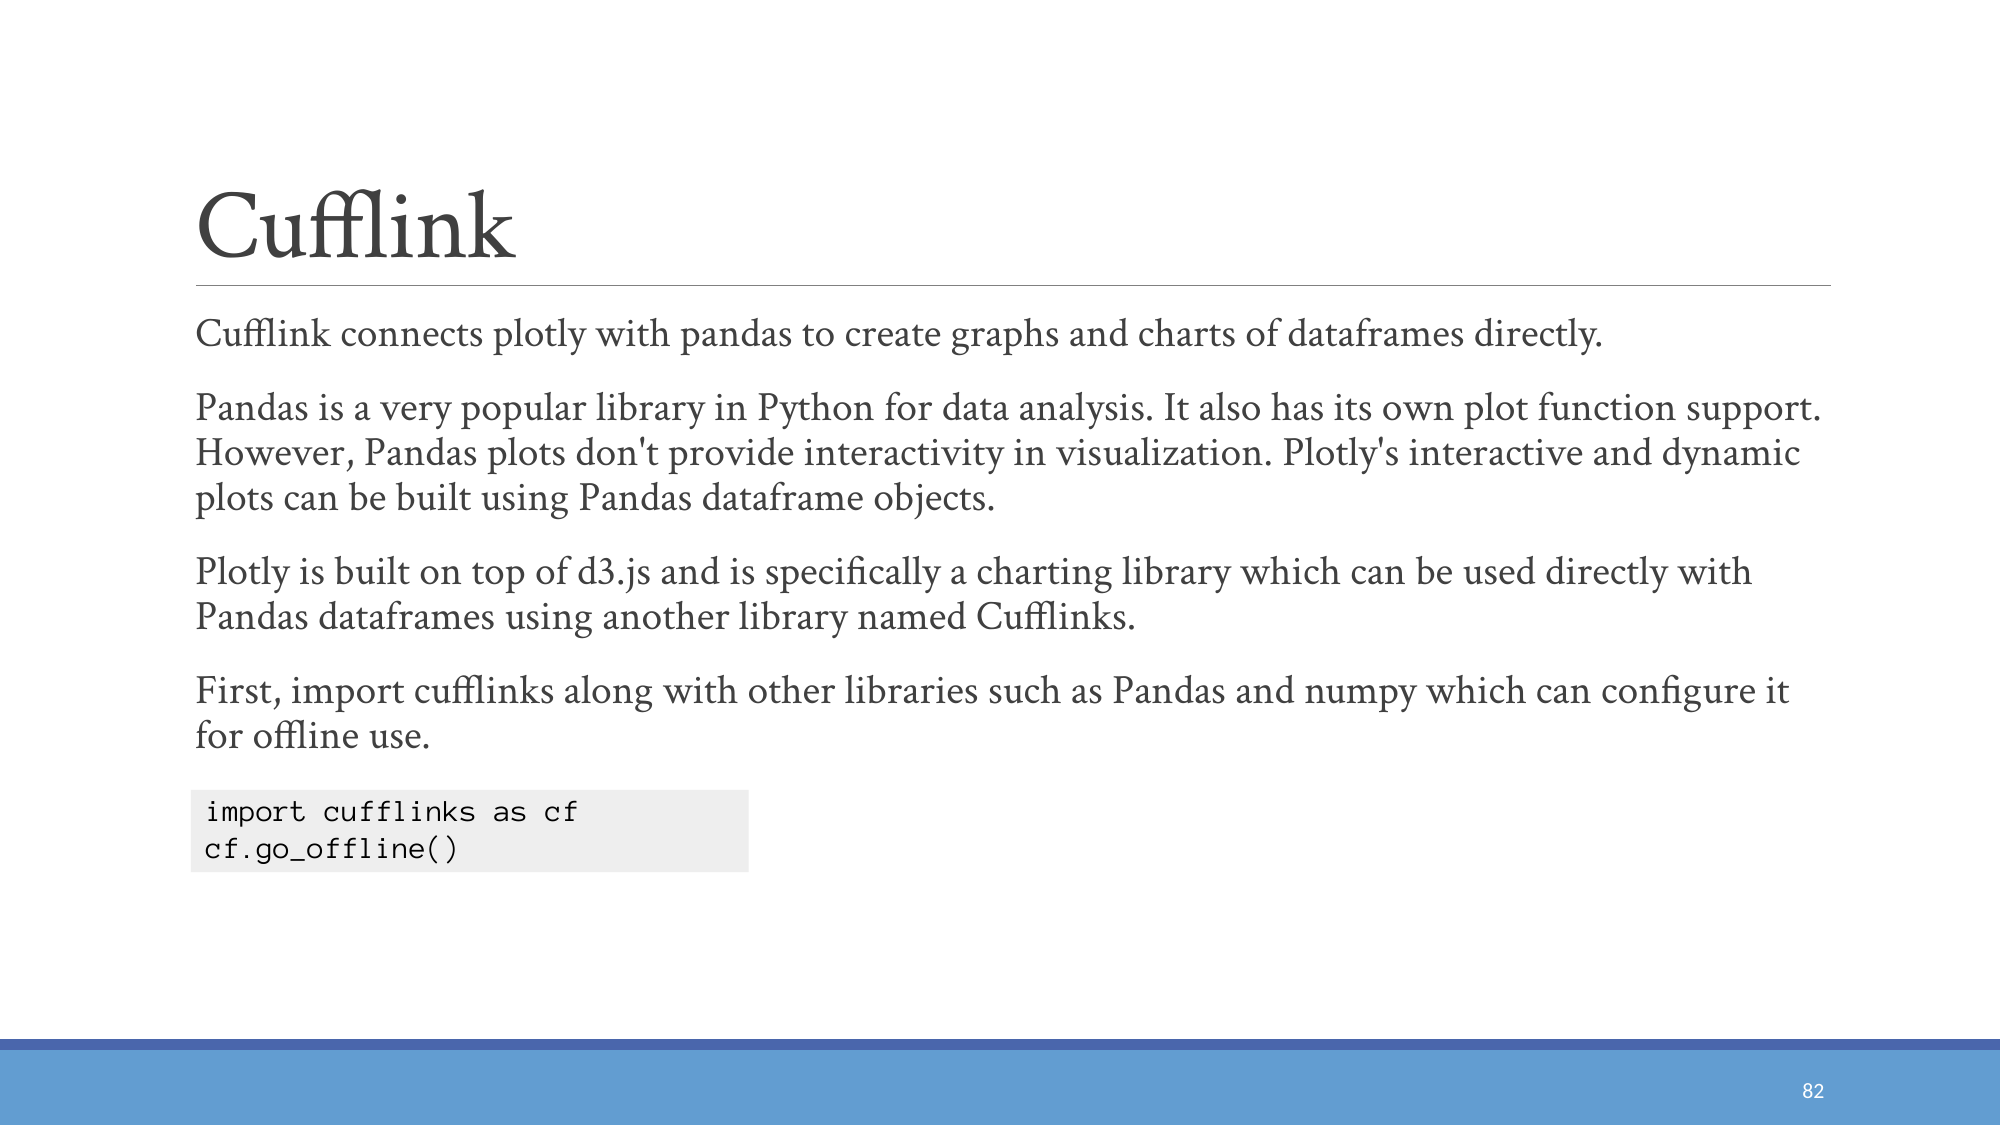

# Cufflink
Cufflink connects plotly with pandas to create graphs and charts of dataframes directly.
Pandas is a very popular library in Python for data analysis. It also has its own plot function support. However, Pandas plots don't provide interactivity in visualization. Plotly's interactive and dynamic plots can be built using Pandas dataframe objects.
Plotly is built on top of d3.js and is specifically a charting library which can be used directly with Pandas dataframes using another library named Cufflinks.
First, import cufflinks along with other libraries such as Pandas and numpy which can configure it for offline use.

import cufflinks as cf cf.go_offline()
82